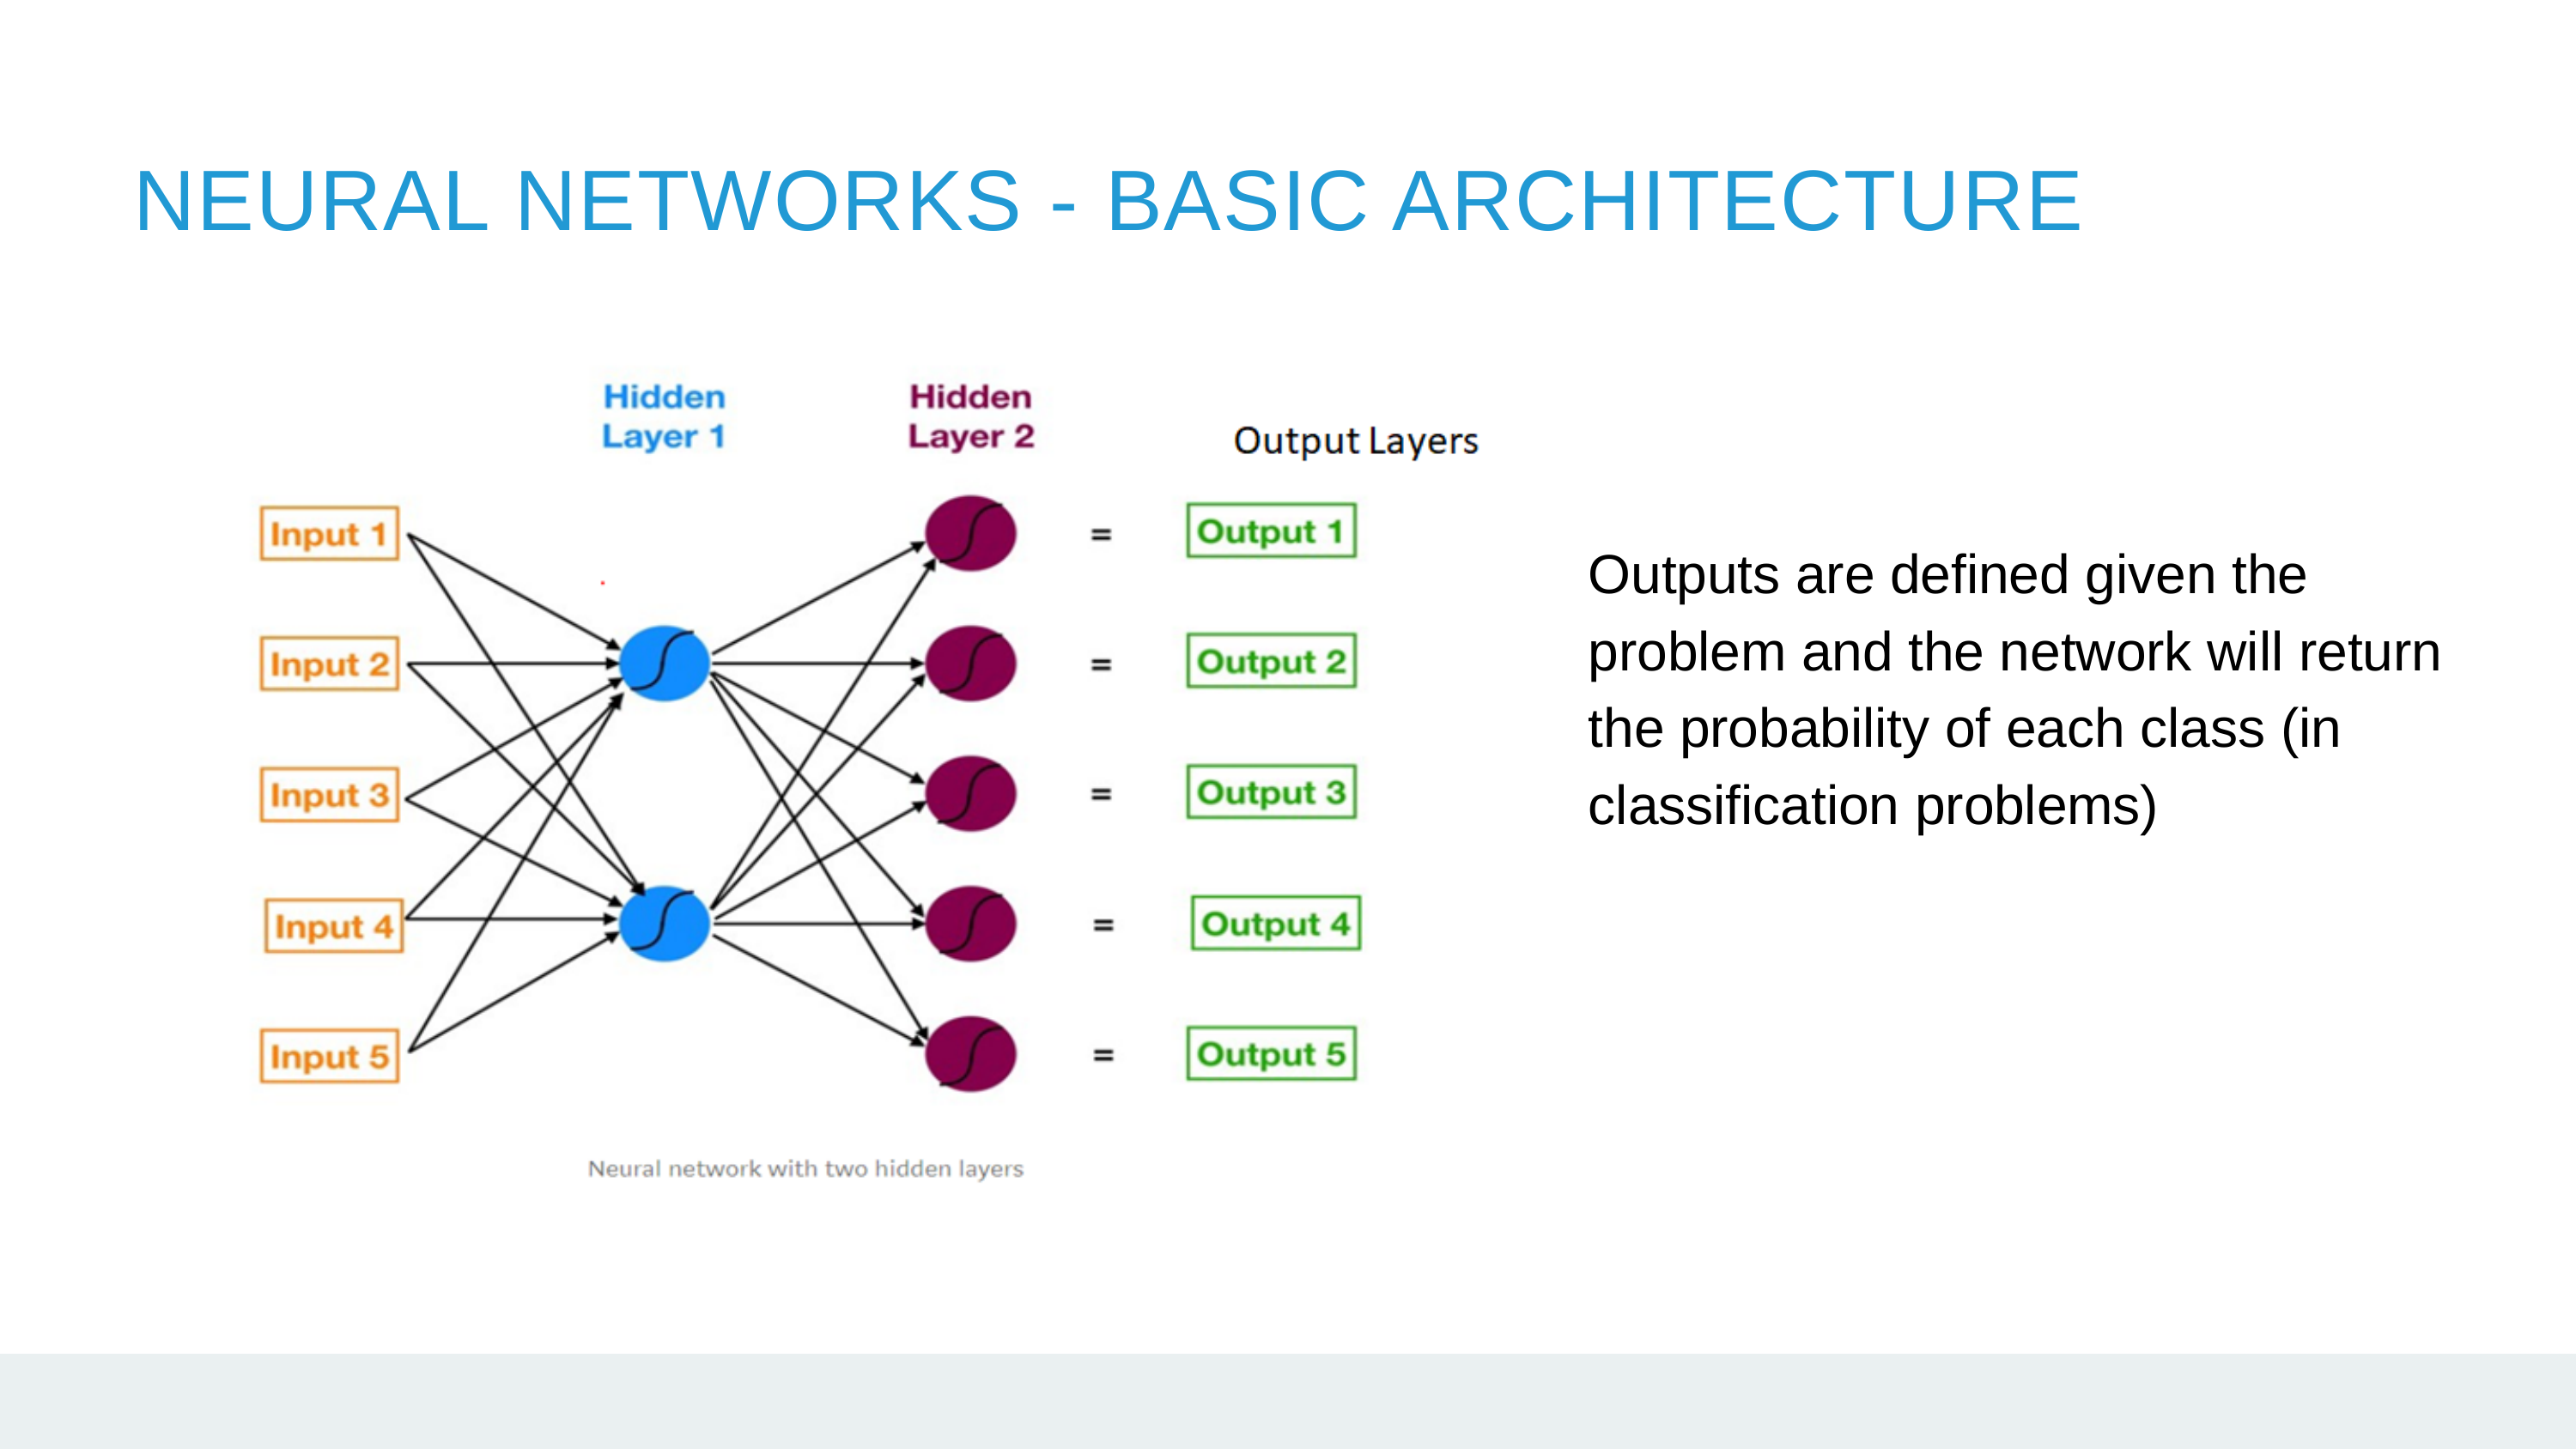

NEURAL NETWORKS - BASIC ARCHITECTURE

Outputs are defined given the problem and the network will return the probability of each class (in classification problems)